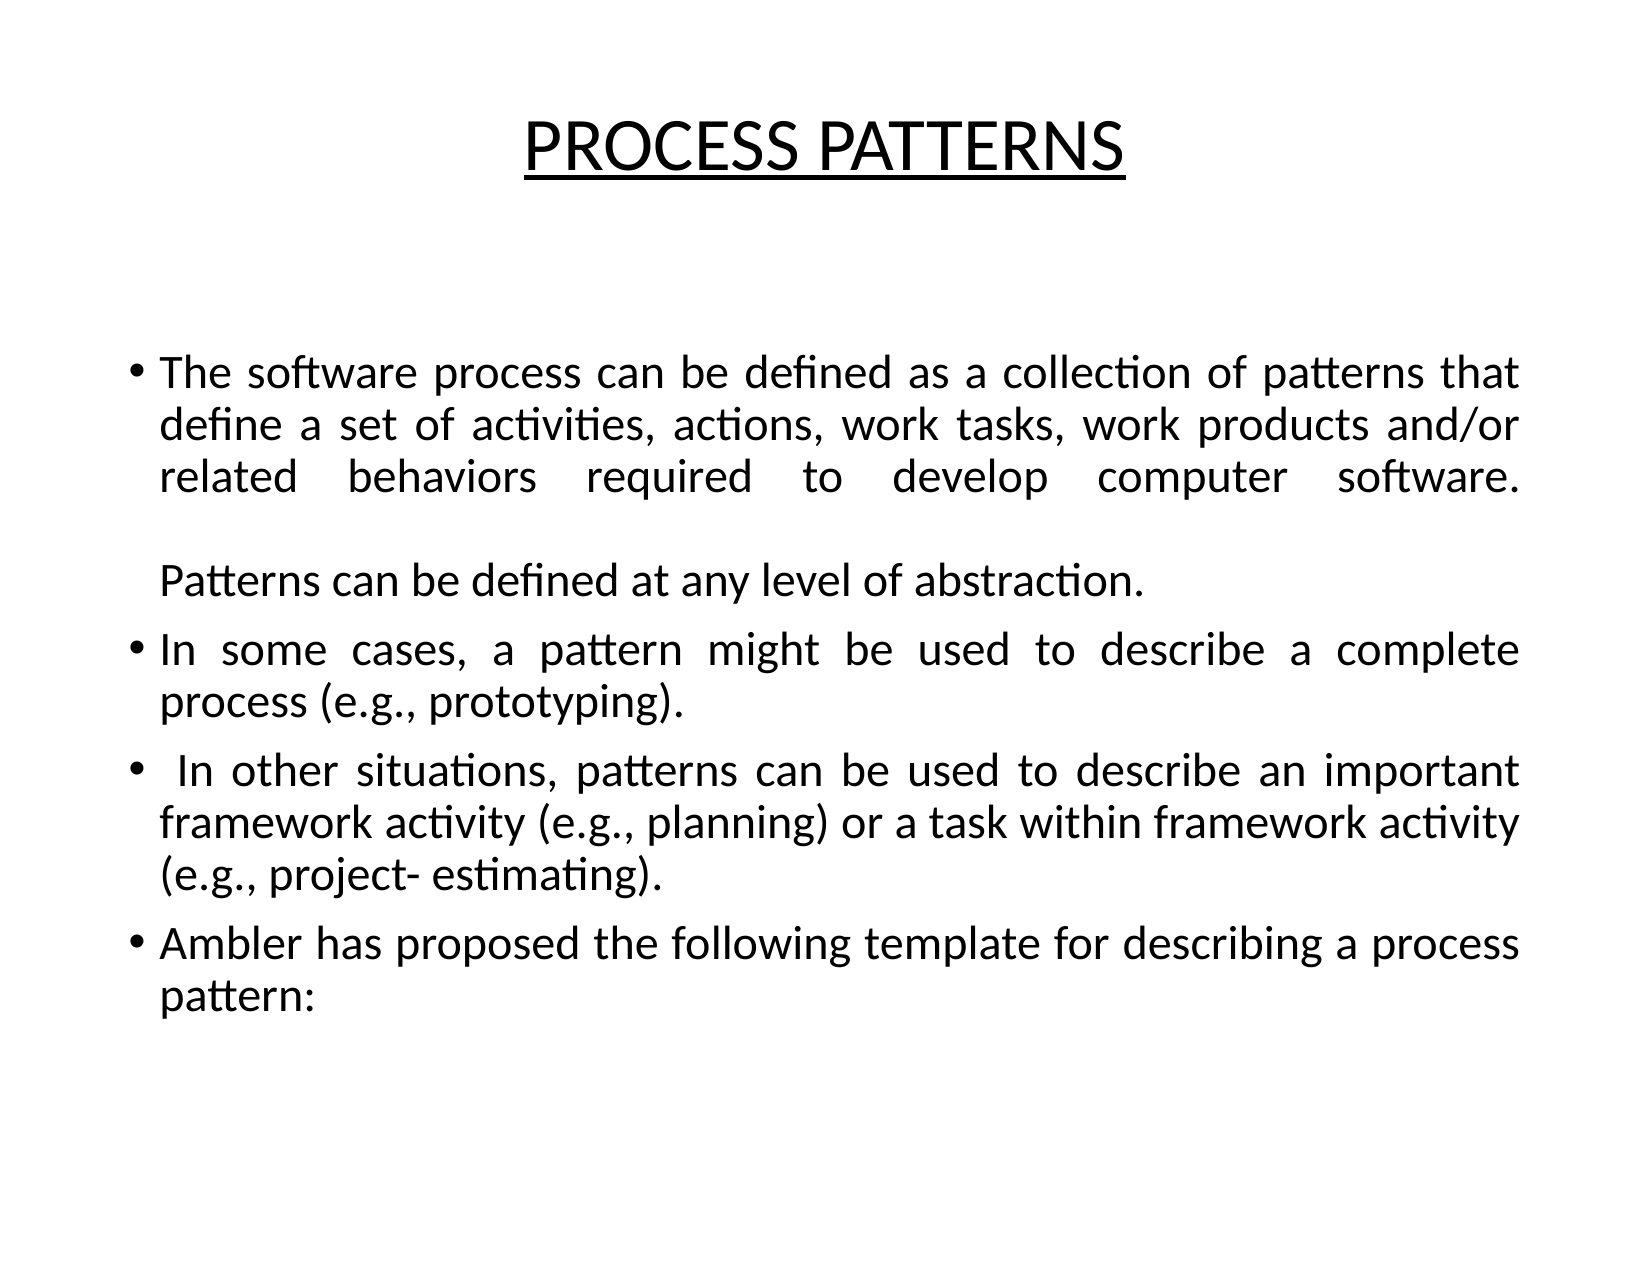

# PROCESS PATTERNS
The software process can be defined as a collection of patterns that define a set of activities, actions, work tasks, work products and/or related behaviors required to develop computer software.
Patterns can be defined at any level of abstraction.
In some cases, a pattern might be used to describe a complete process (e.g., prototyping).
 In other situations, patterns can be used to describe an important framework activity (e.g., planning) or a task within framework activity (e.g., project- estimating).
Ambler has proposed the following template for describing a process pattern: